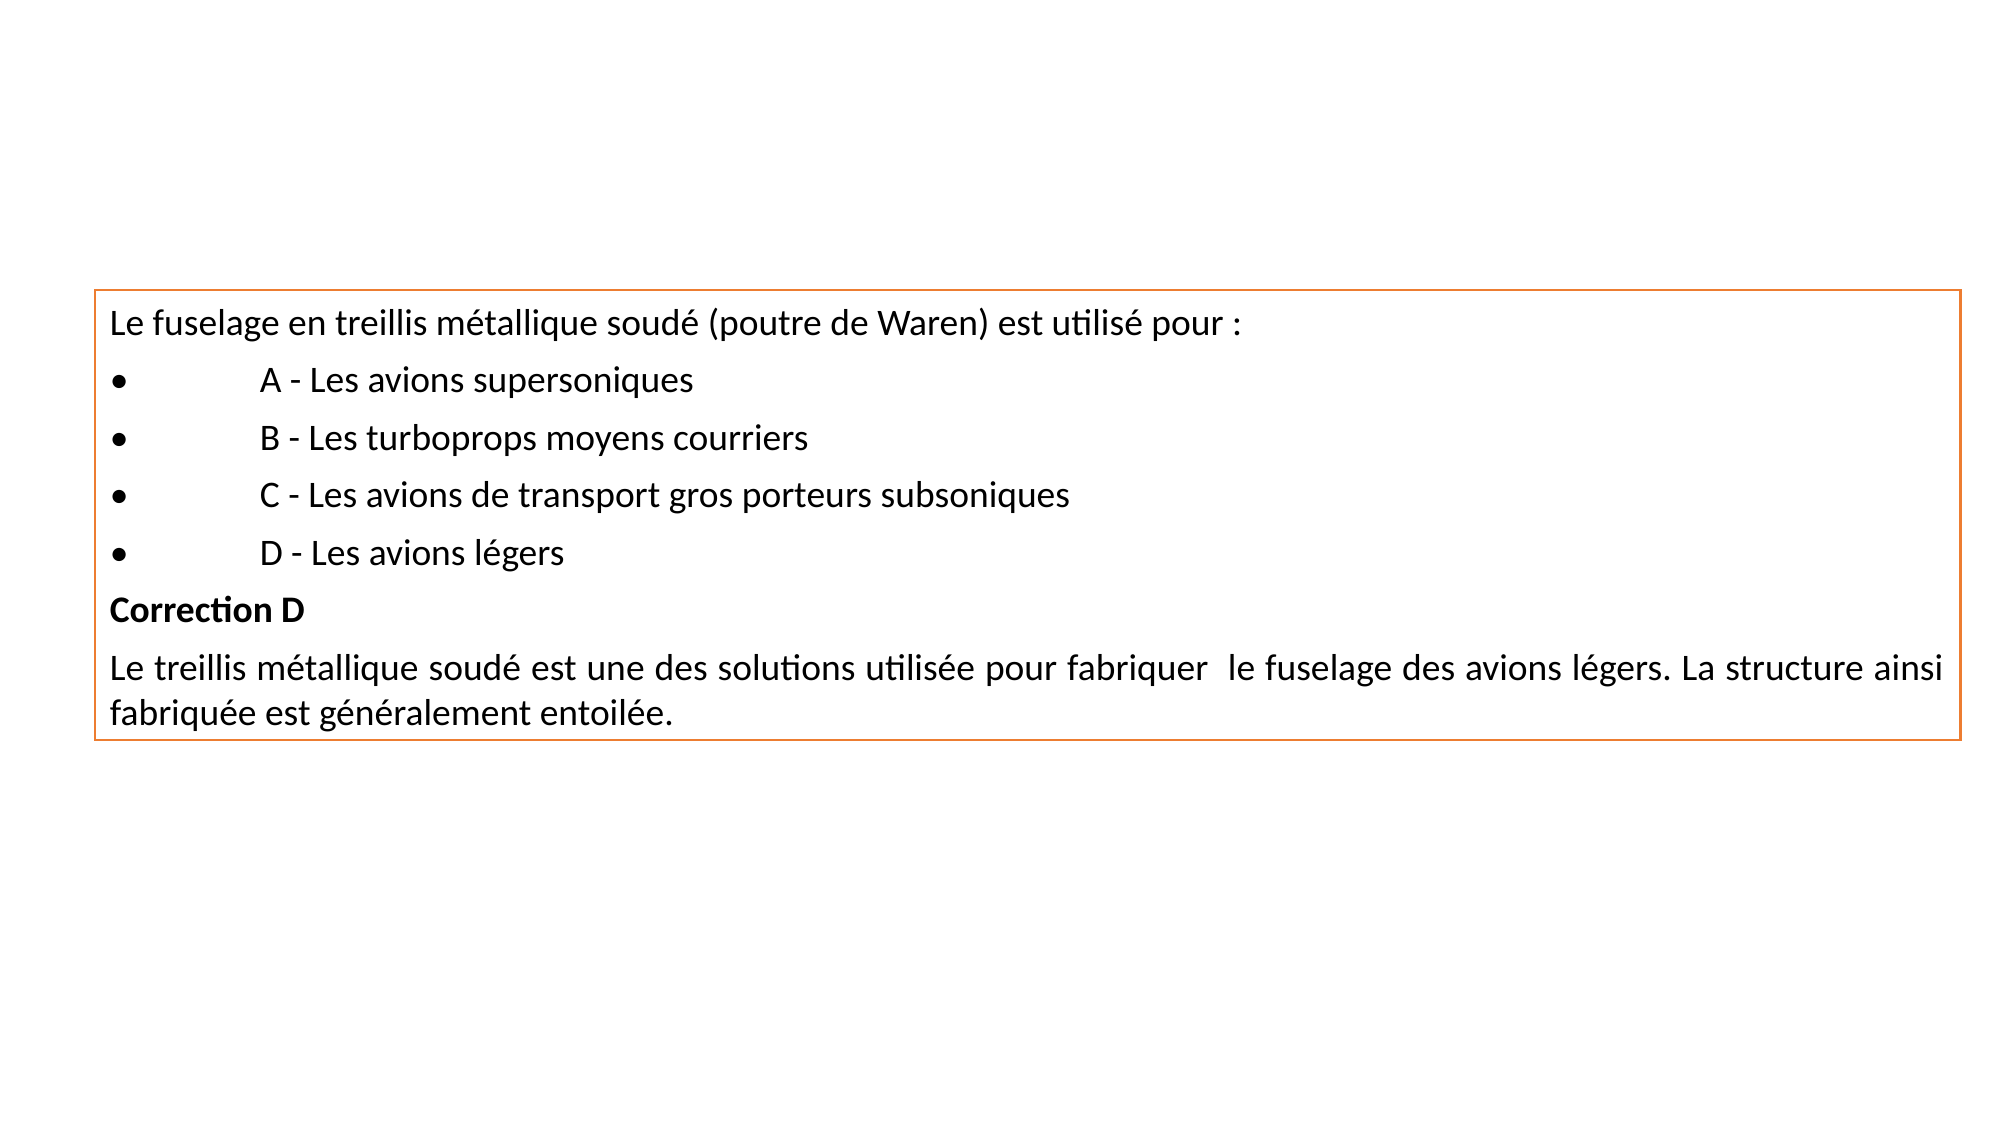

Le fuselage en treillis métallique soudé (poutre de Waren) est utilisé pour :
•	A - Les avions supersoniques
•	B - Les turboprops moyens courriers
•	C - Les avions de transport gros porteurs subsoniques
•	D - Les avions légers
Correction D
Le treillis métallique soudé est une des solutions utilisée pour fabriquer  le fuselage des avions légers. La structure ainsi fabriquée est généralement entoilée.